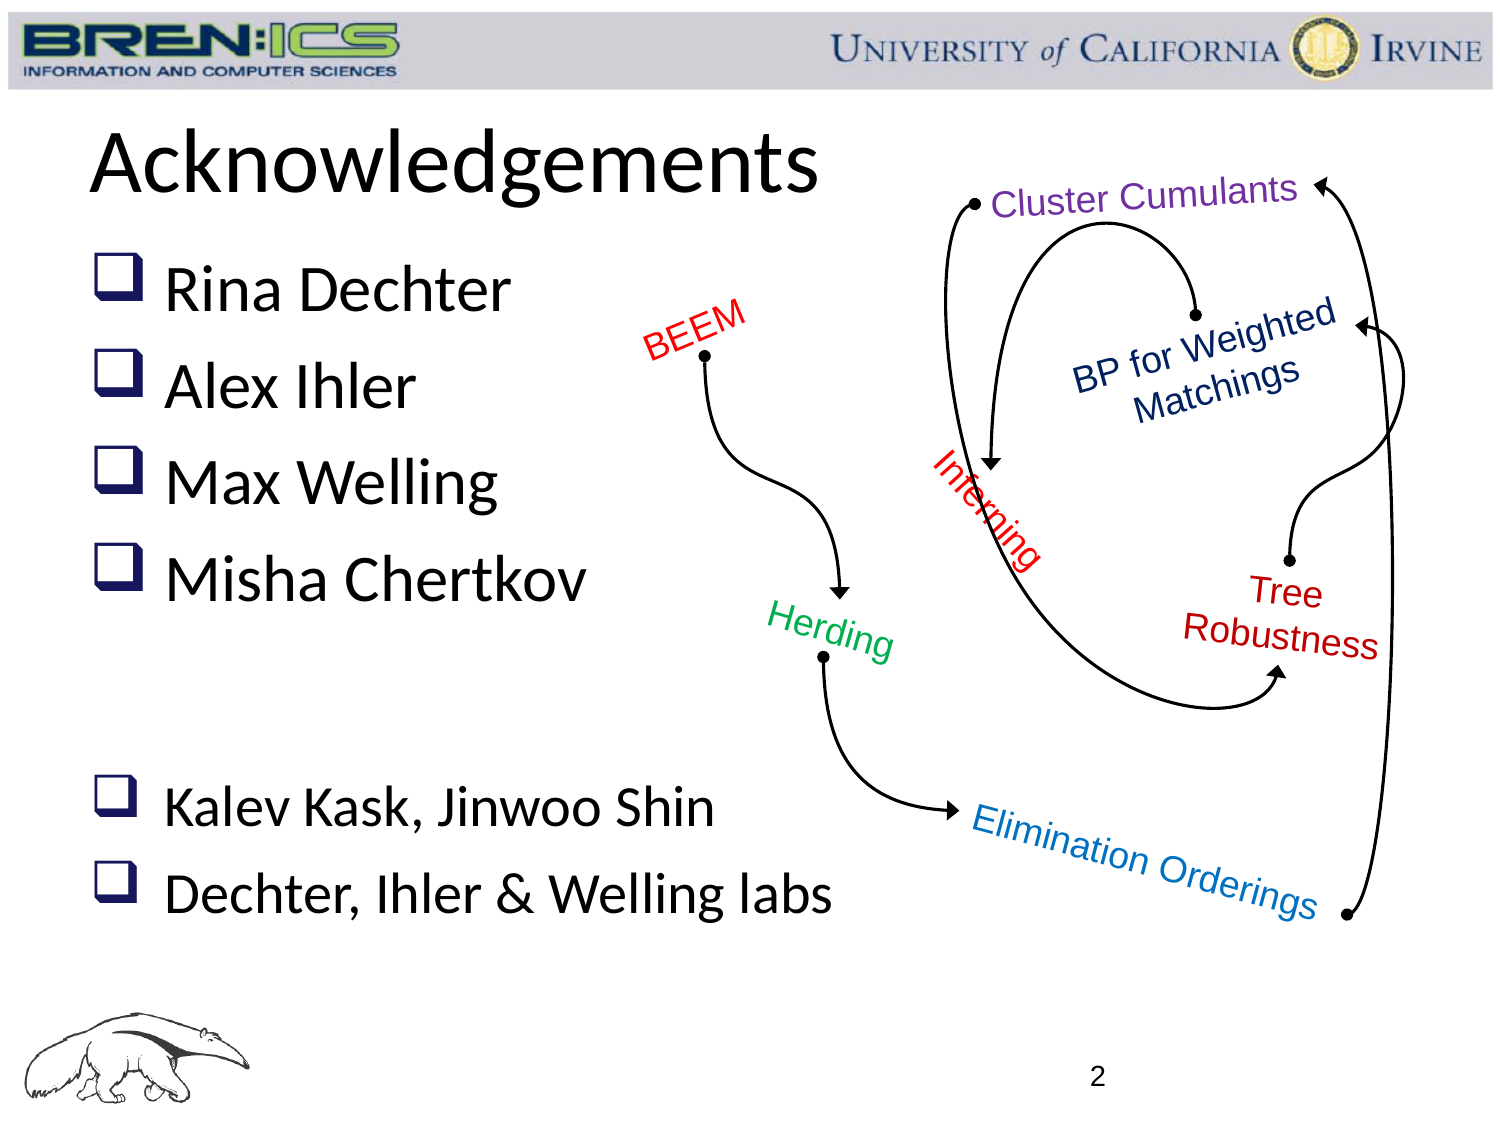

# Acknowledgements
Cluster Cumulants
Rina Dechter
Alex Ihler
Max Welling
Misha Chertkov

Kalev Kask, Jinwoo Shin
Dechter, Ihler & Welling labs

BEEM
BP for Weighted Matchings
Inferning
Tree Robustness
Herding
Elimination Orderings
2